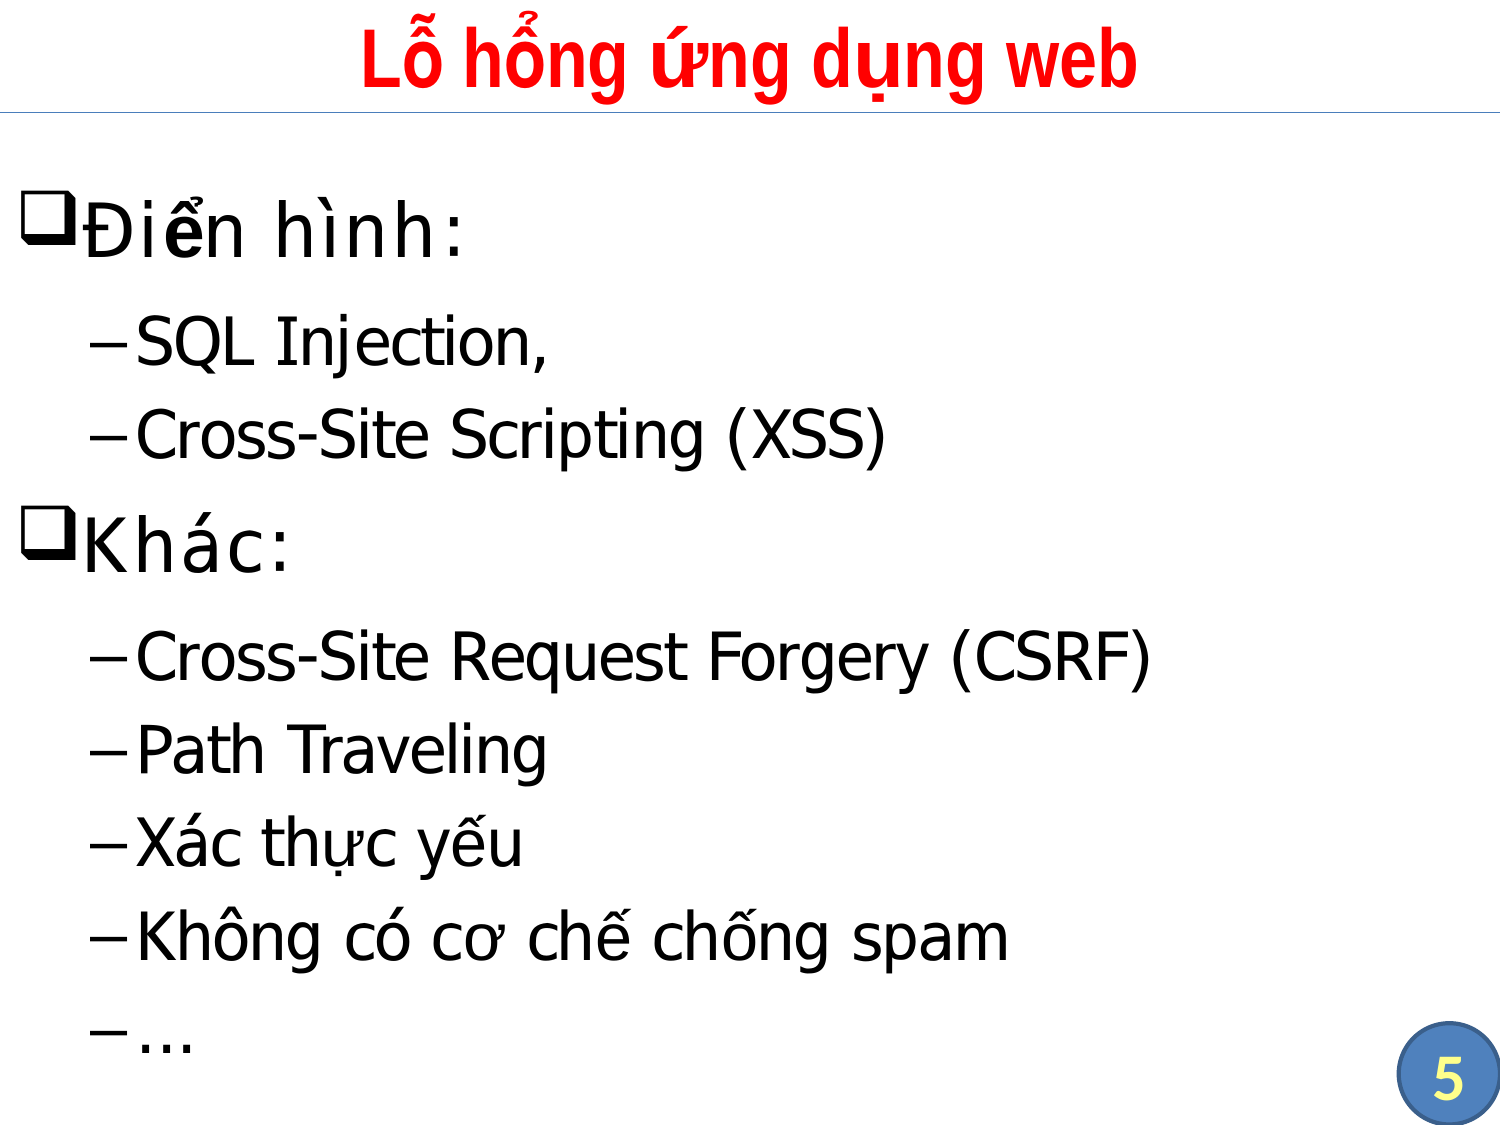

# Lỗ hổng ứng dụng web
Điển hình:
SQL Injection,
Cross-Site Scripting (XSS)
Khác:
Cross-Site Request Forgery (CSRF)
Path Traveling
Xác thực yếu
Không có cơ chế chống spam
...
5